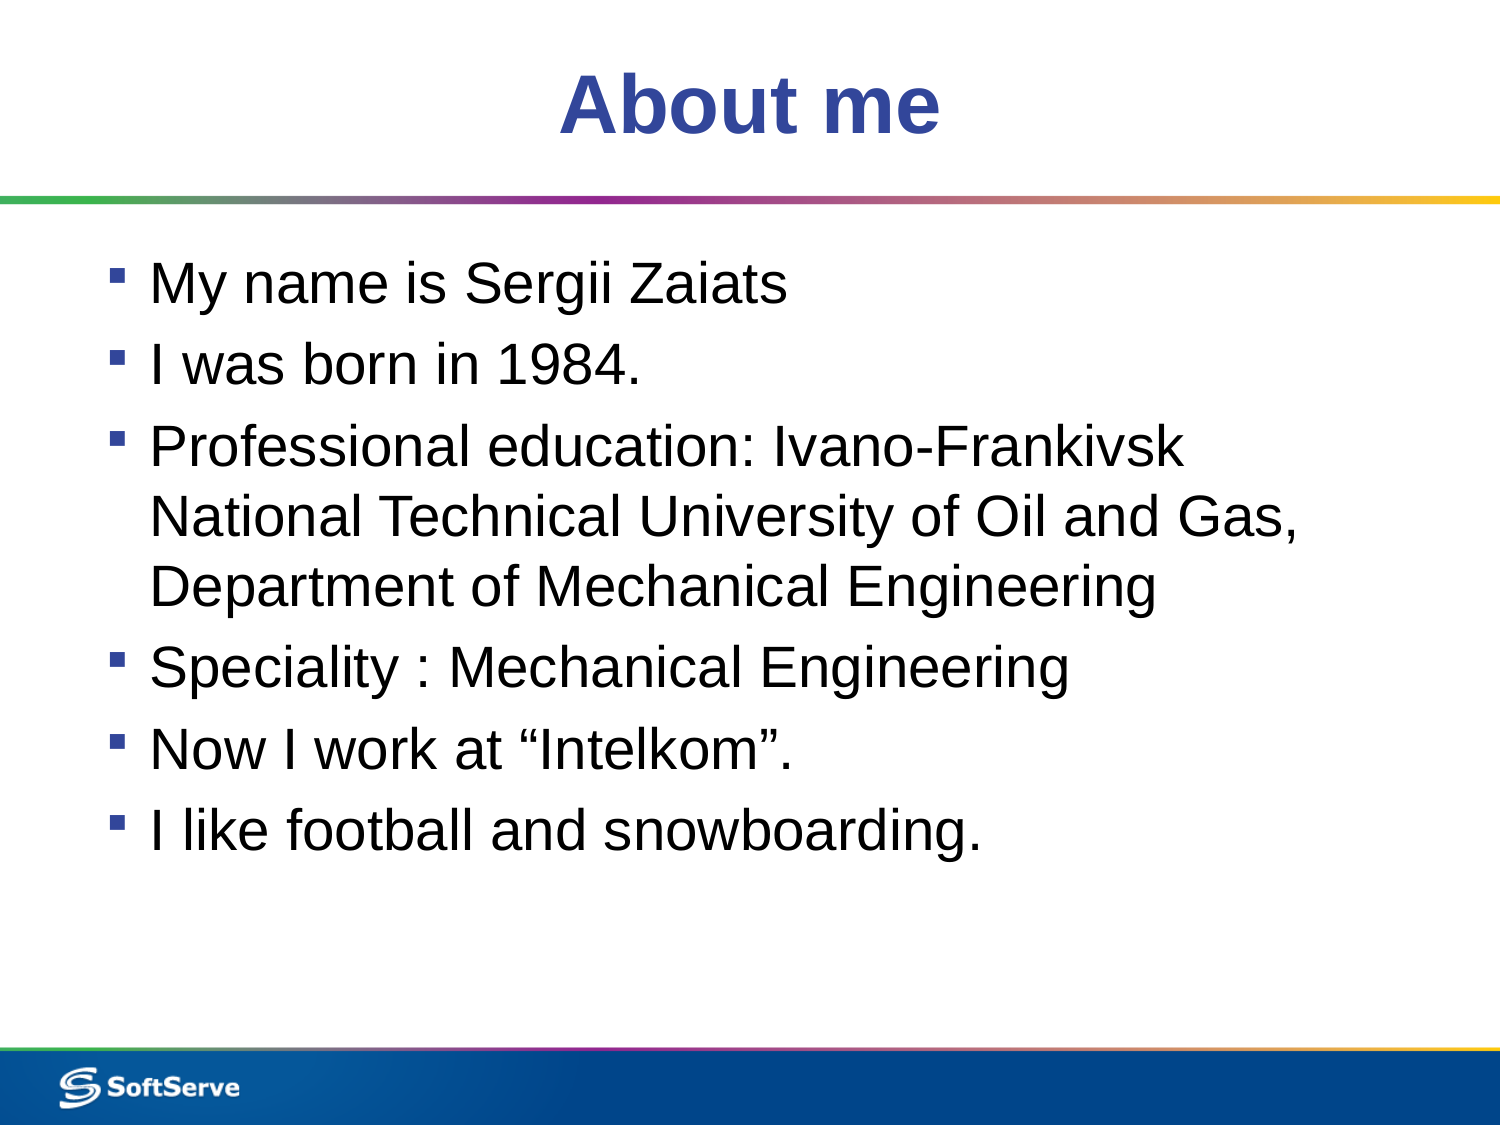

About me
My name is Sergii Zaiats
I was born in 1984.
Professional education: Ivano-Frankivsk National Technical University of Oil and Gas, Department of Mechanical Engineering
Speciality : Mechanical Engineering
Now I work at “Intelkom”.
I like football and snowboarding.